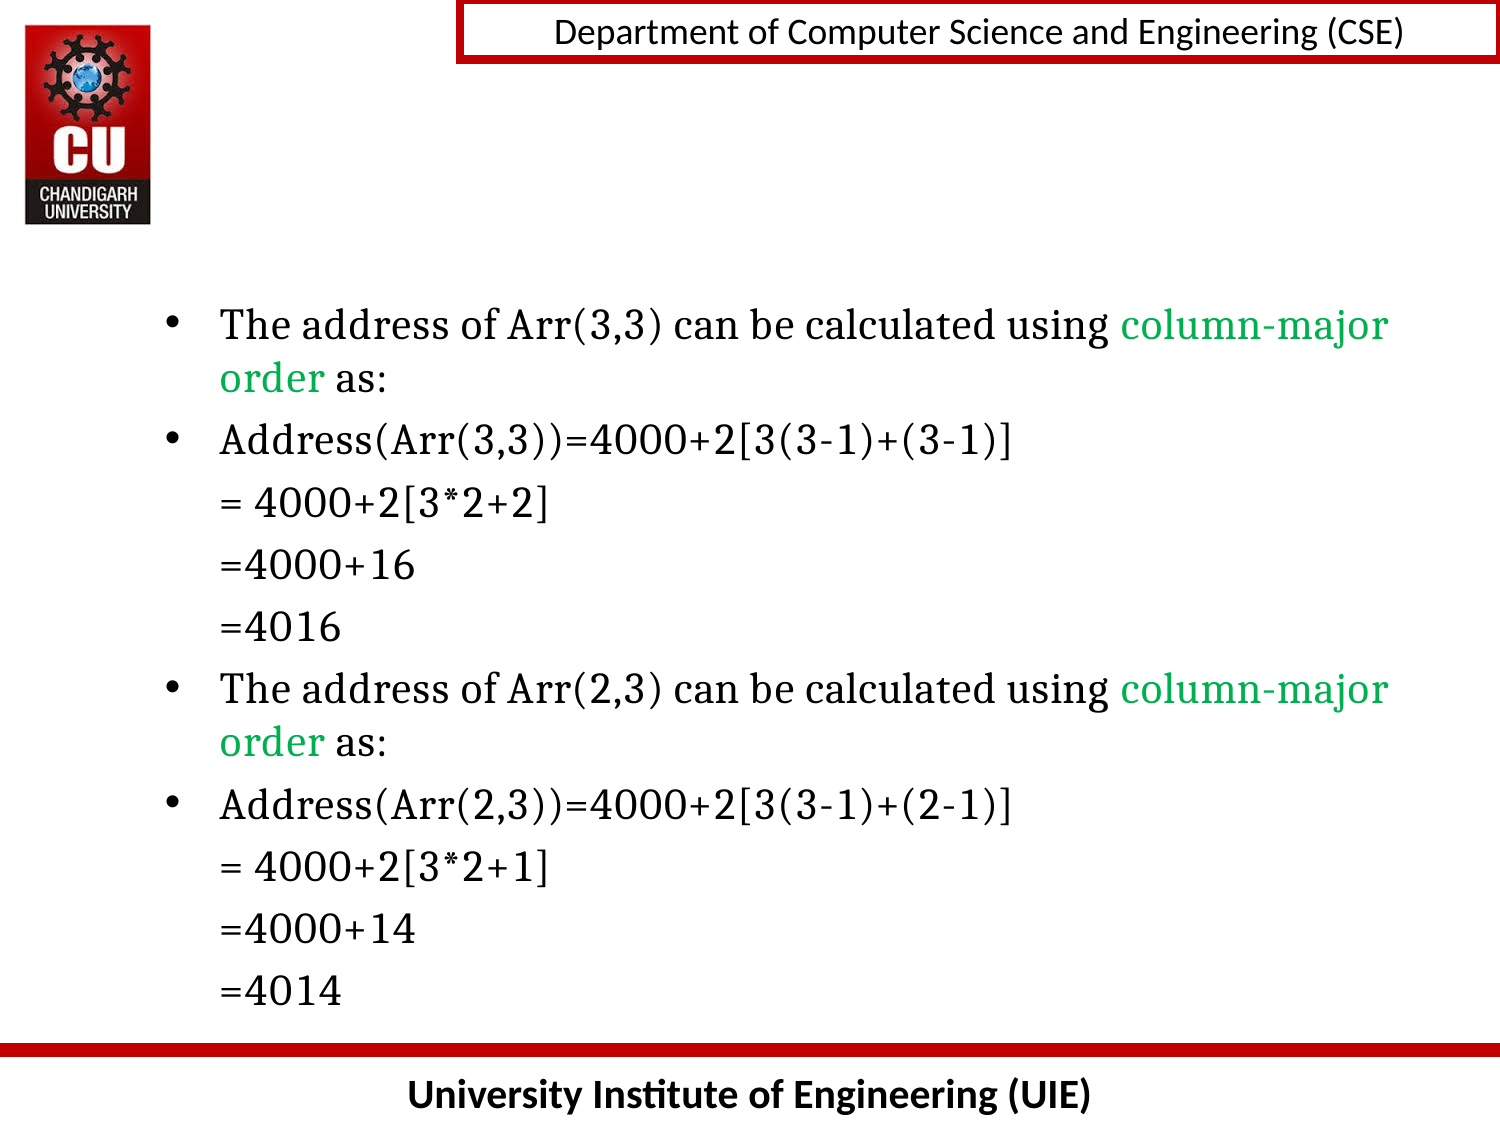

#
The address of Arr(3,3) can be calculated using column-major order as:
Address(Arr(3,3))=4000+2[3(3-1)+(3-1)]
				= 4000+2[3*2+2]
				=4000+16
				=4016
The address of Arr(2,3) can be calculated using column-major order as:
Address(Arr(2,3))=4000+2[3(3-1)+(2-1)]
				= 4000+2[3*2+1]
				=4000+14
				=4014